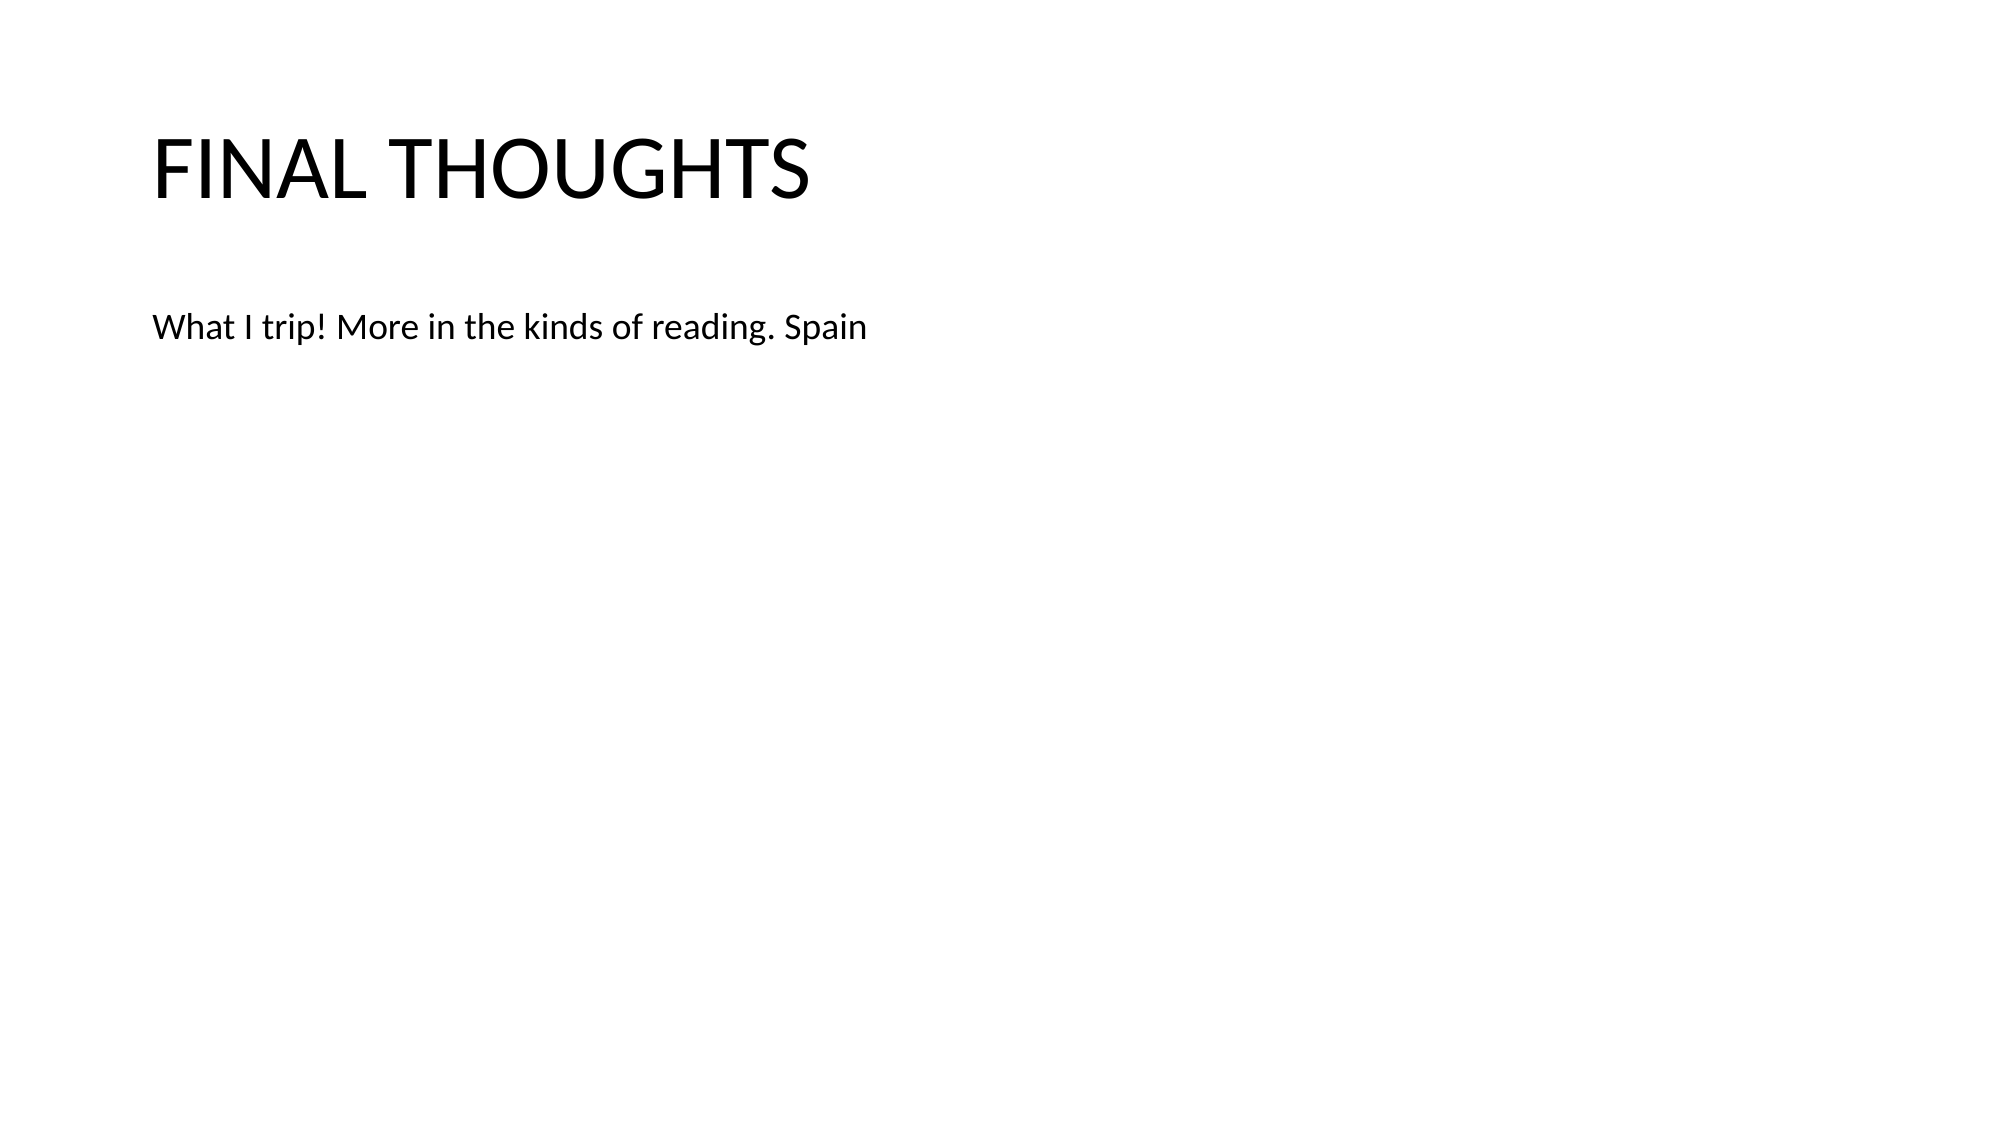

# FINAL THOUGHTS
What I trip! More in the kinds of reading. Spain